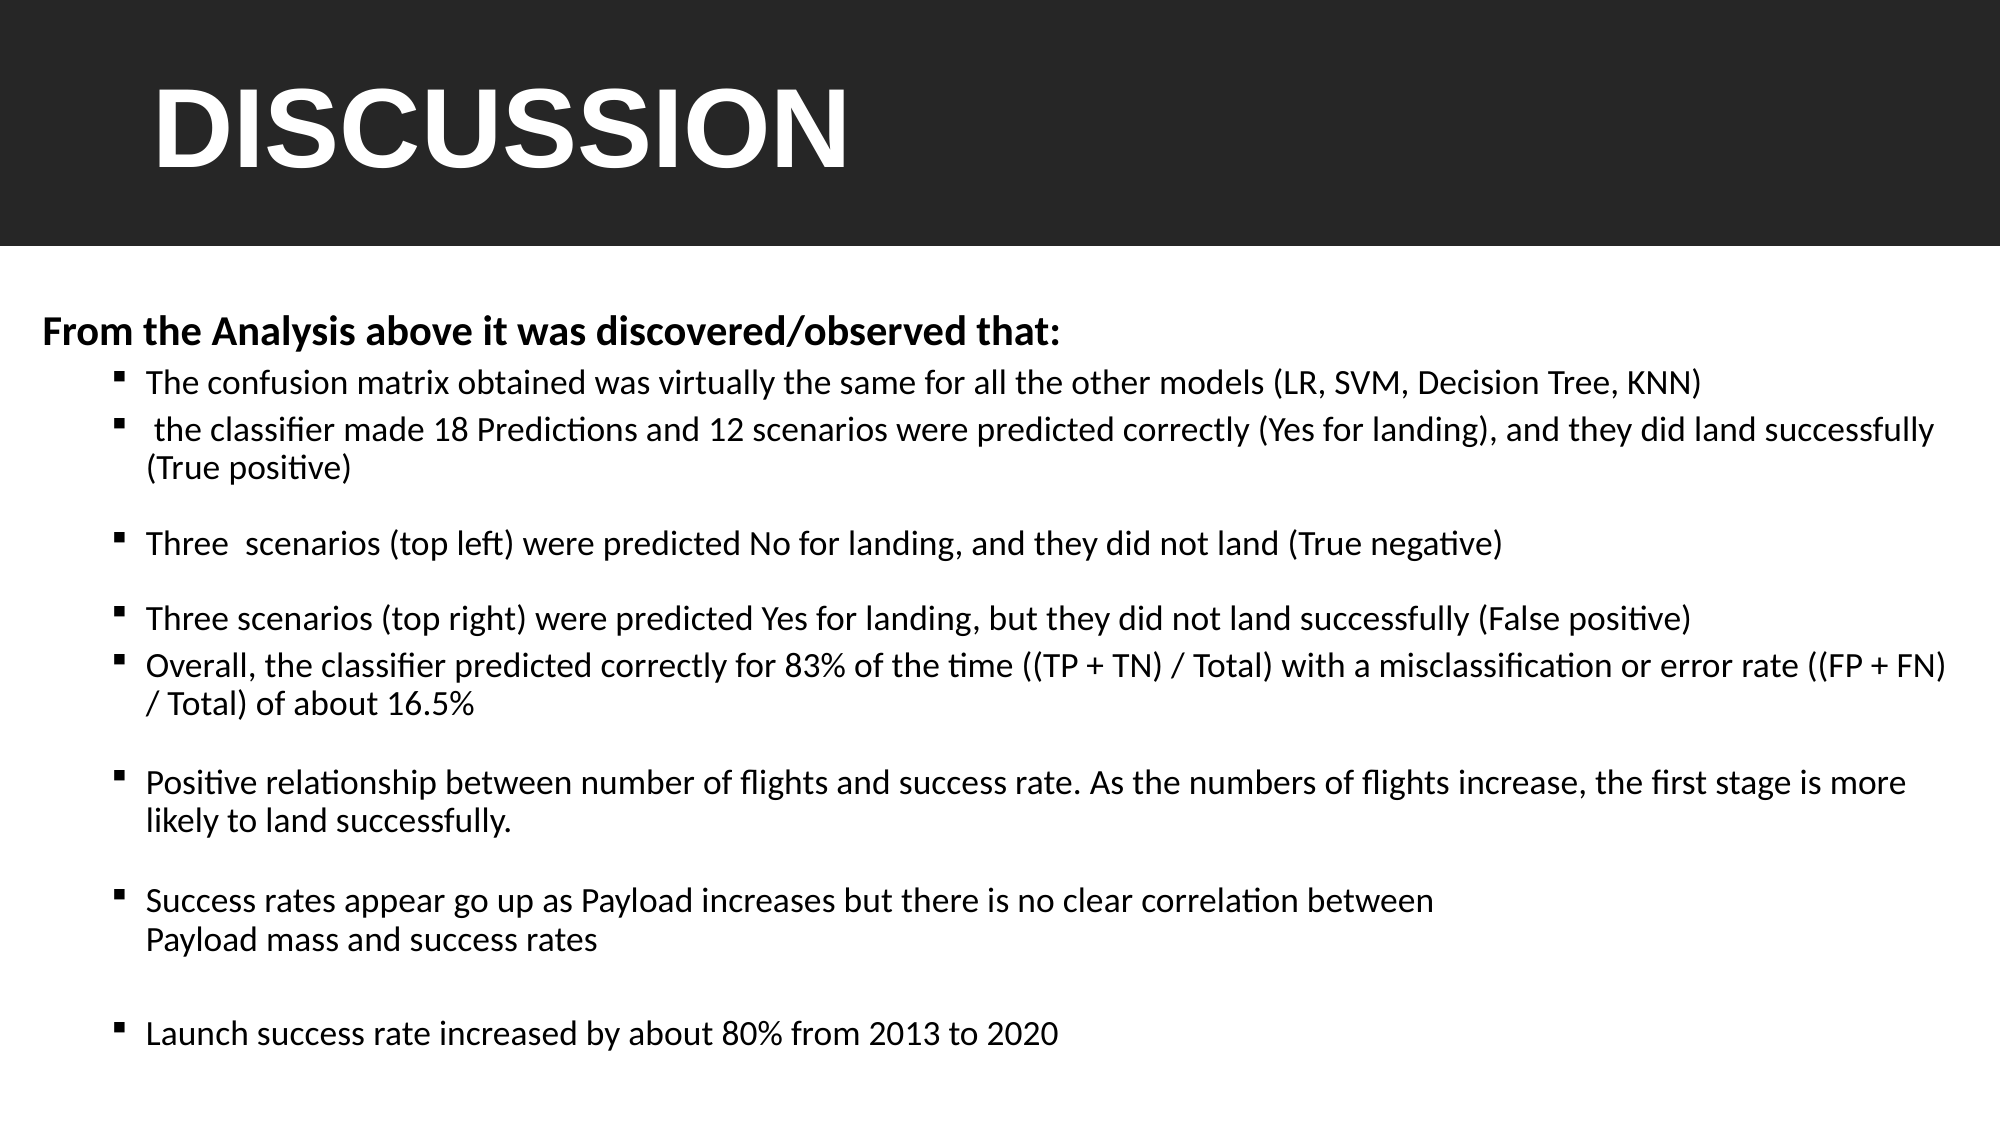

# Outline
DISCUSSION
From the Analysis above it was discovered/observed that:
The confusion matrix obtained was virtually the same for all the other models (LR, SVM, Decision Tree, KNN)
 the classifier made 18 Predictions and 12 scenarios were predicted correctly (Yes for landing), and they did land successfully (True positive)

Three  scenarios (top left) were predicted No for landing, and they did not land (True negative)

Three scenarios (top right) were predicted Yes for landing, but they did not land successfully (False positive)
Overall, the classifier predicted correctly for 83% of the time ((TP + TN) / Total) with a misclassification or error rate ((FP + FN) / Total) of about 16.5%

Positive relationship between number of flights and success rate. As the numbers of flights increase, the first stage is more likely to land successfully.

Success rates appear go up as Payload increases but there is no clear correlation between
Payload mass and success rates

Launch success rate increased by about 80% from 2013 to 2020